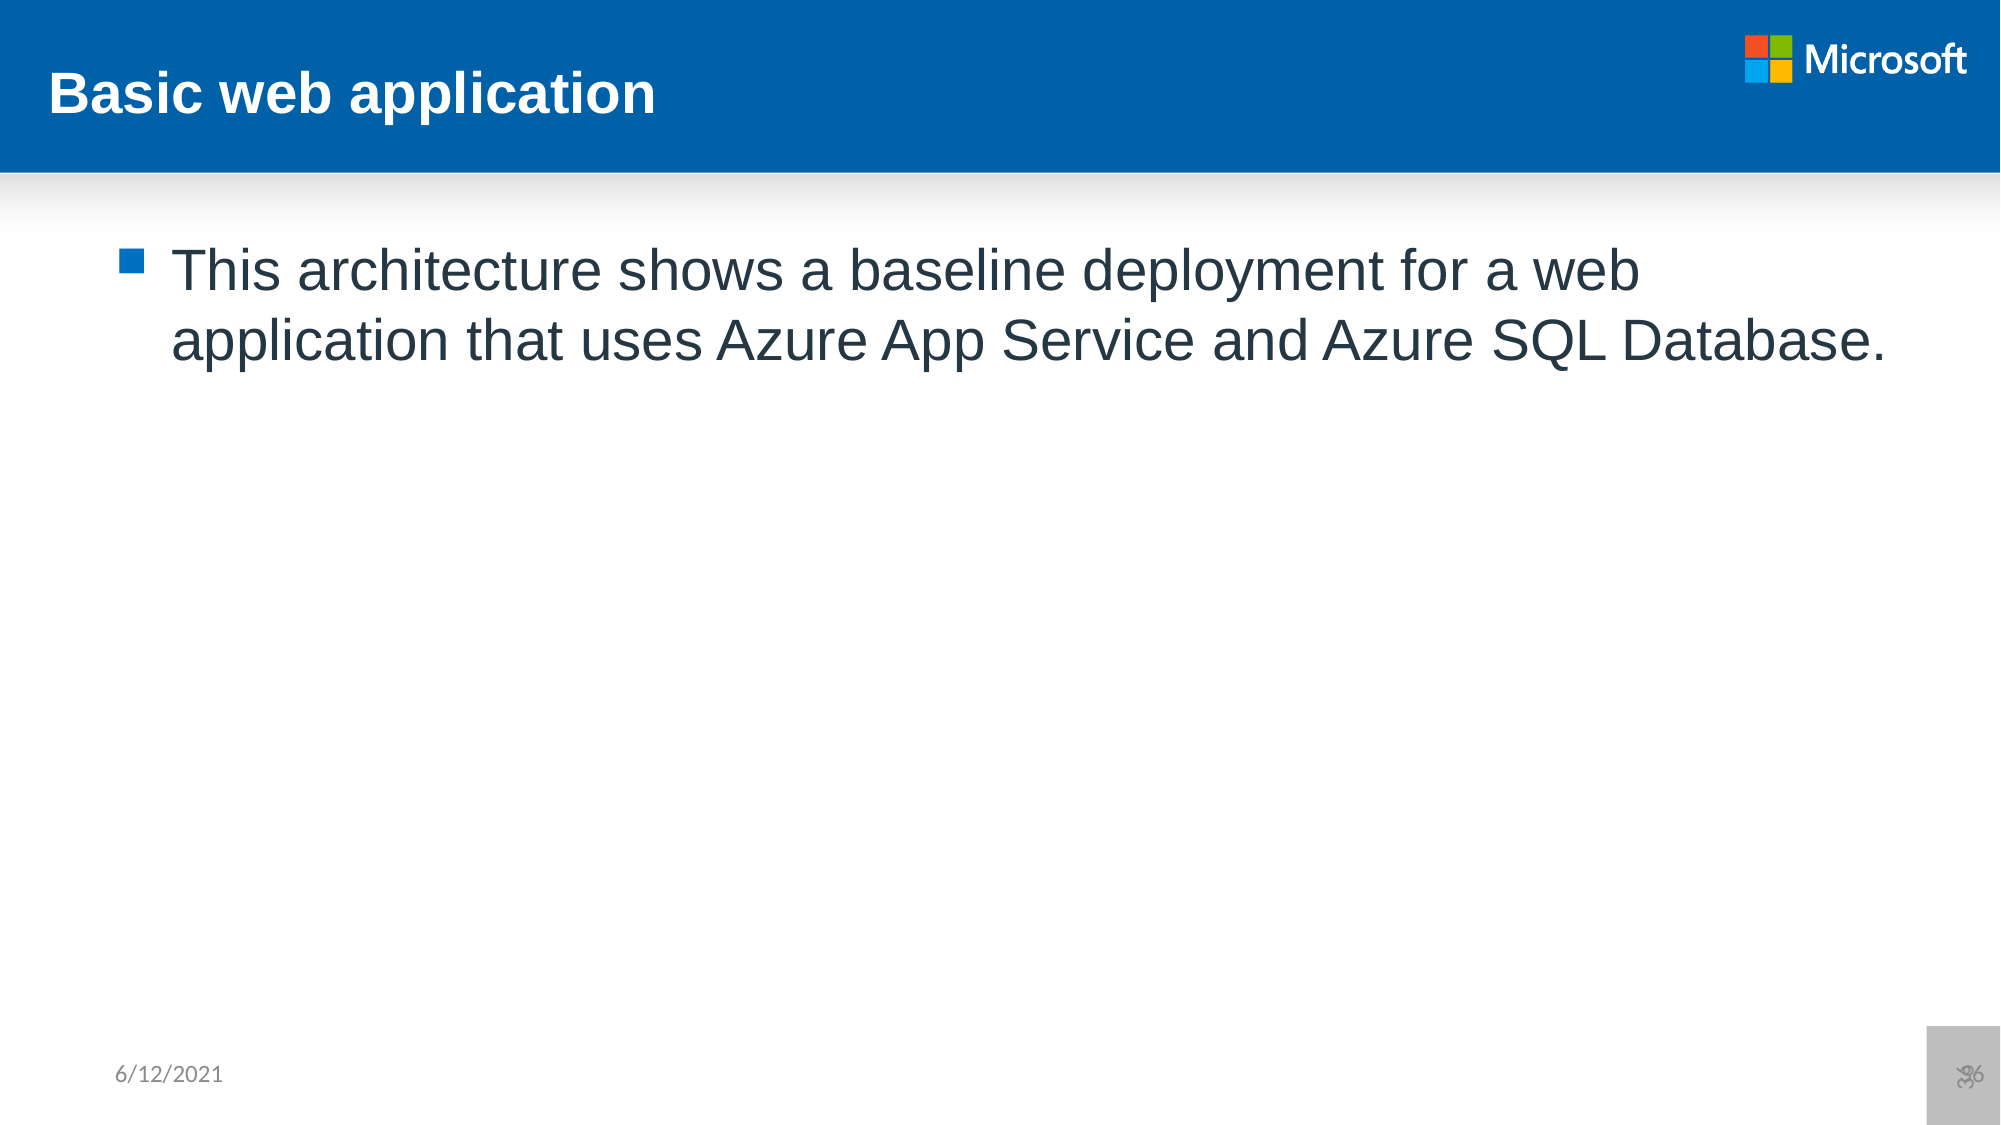

# Basic web application
This architecture shows a baseline deployment for a web application that uses Azure App Service and Azure SQL Database.
36
6/12/2021